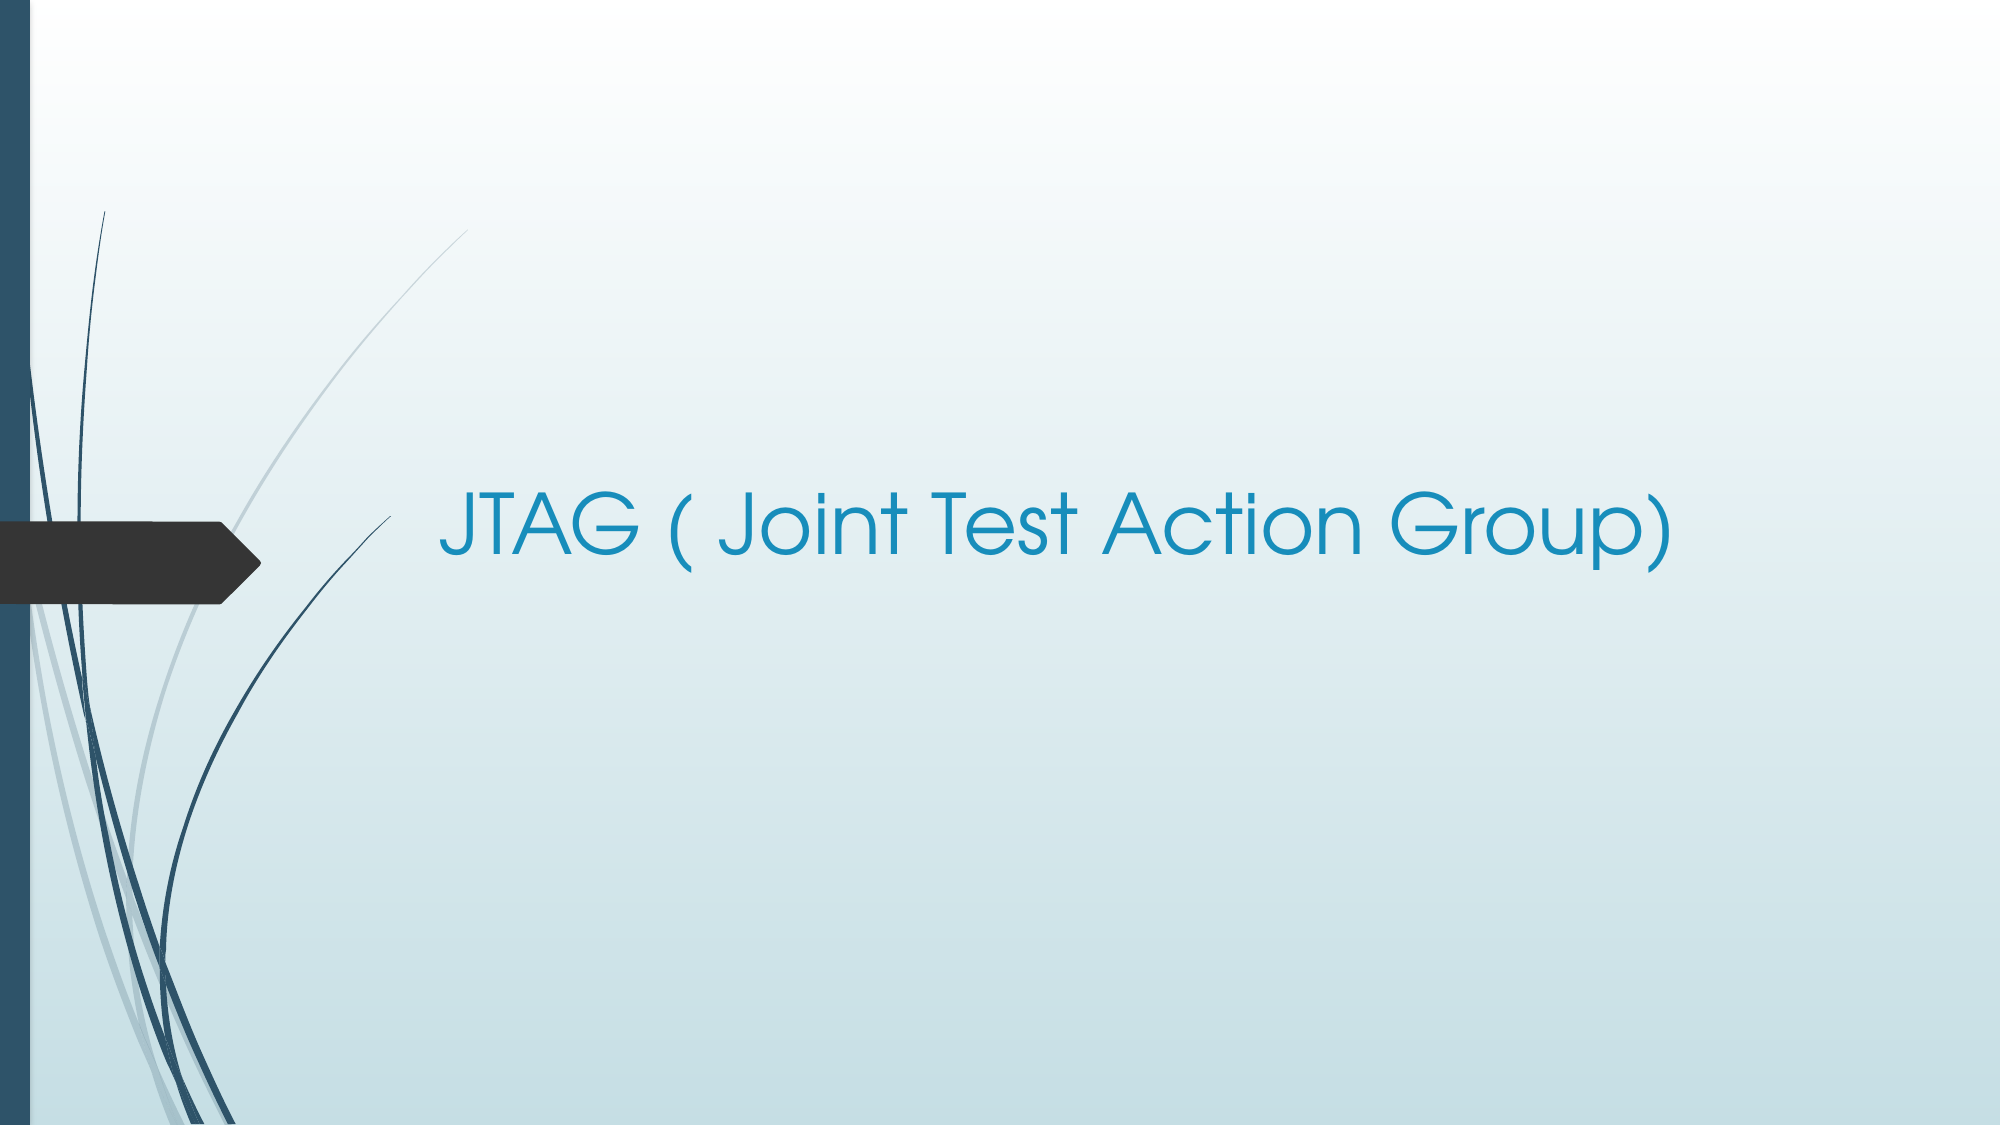

# JTAG ( Joint Test Action Group)